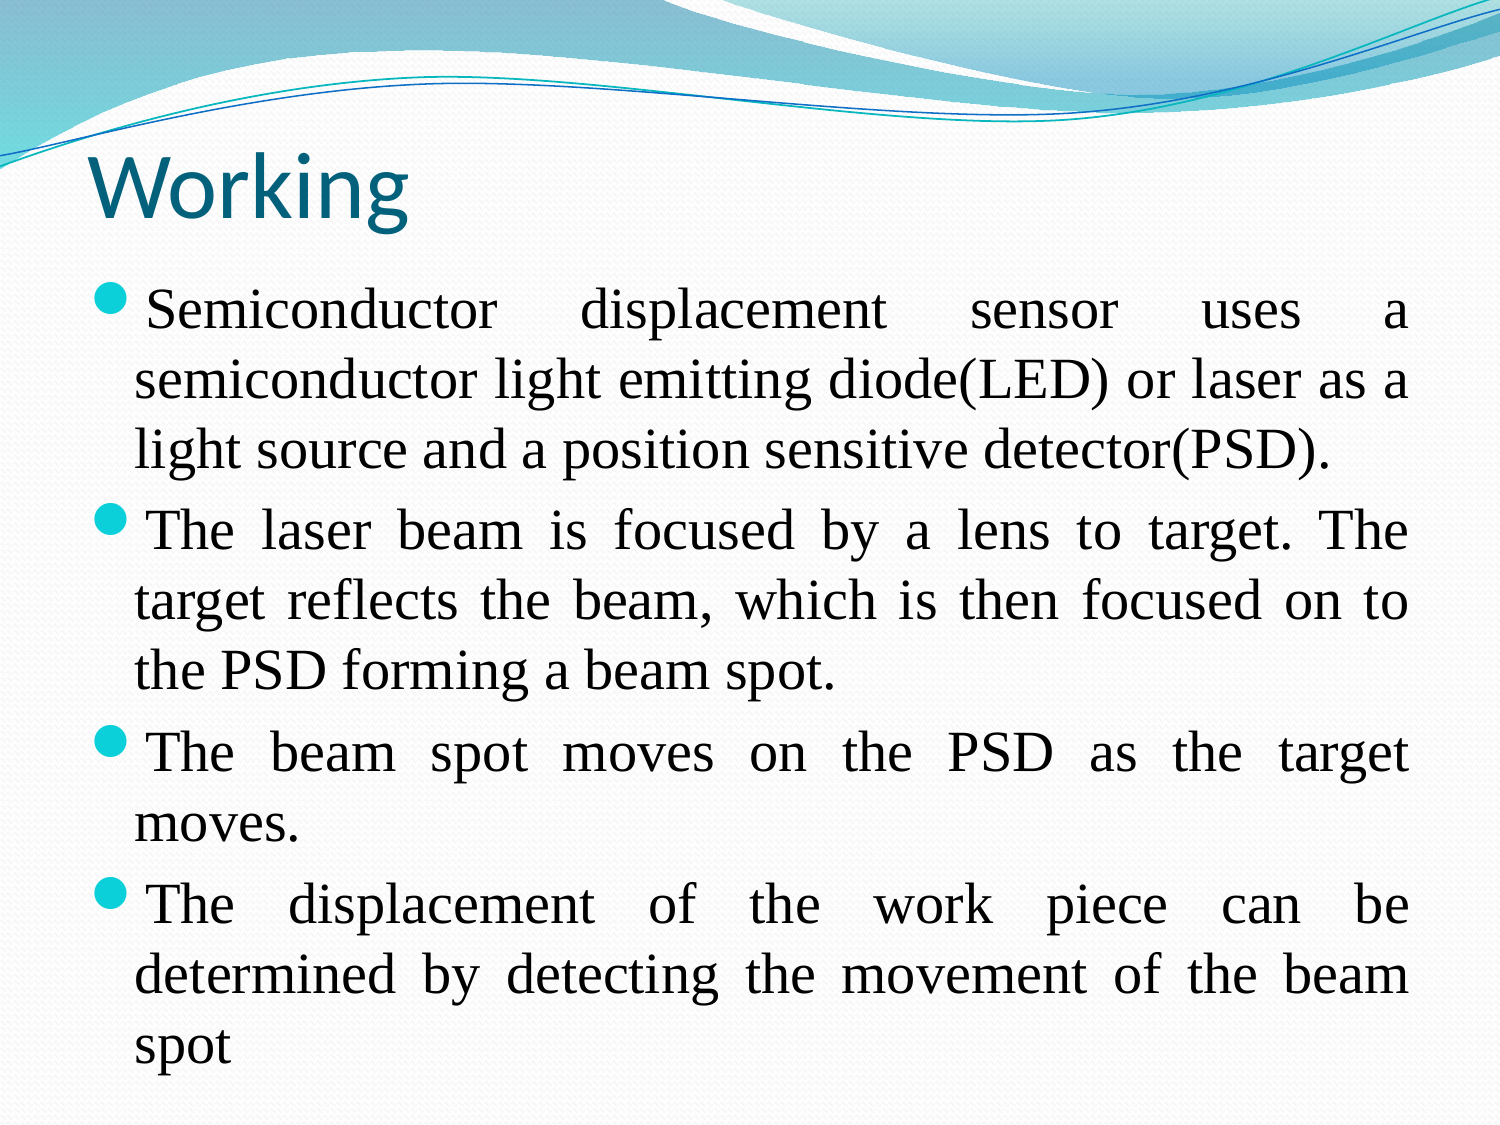

# Working
Semiconductor displacement sensor uses a semiconductor light emitting diode(LED) or laser as a light source and a position sensitive detector(PSD).
The laser beam is focused by a lens to target. The target reflects the beam, which is then focused on to the PSD forming a beam spot.
The beam spot moves on the PSD as the target moves.
The displacement of the work piece can be determined by detecting the movement of the beam spot